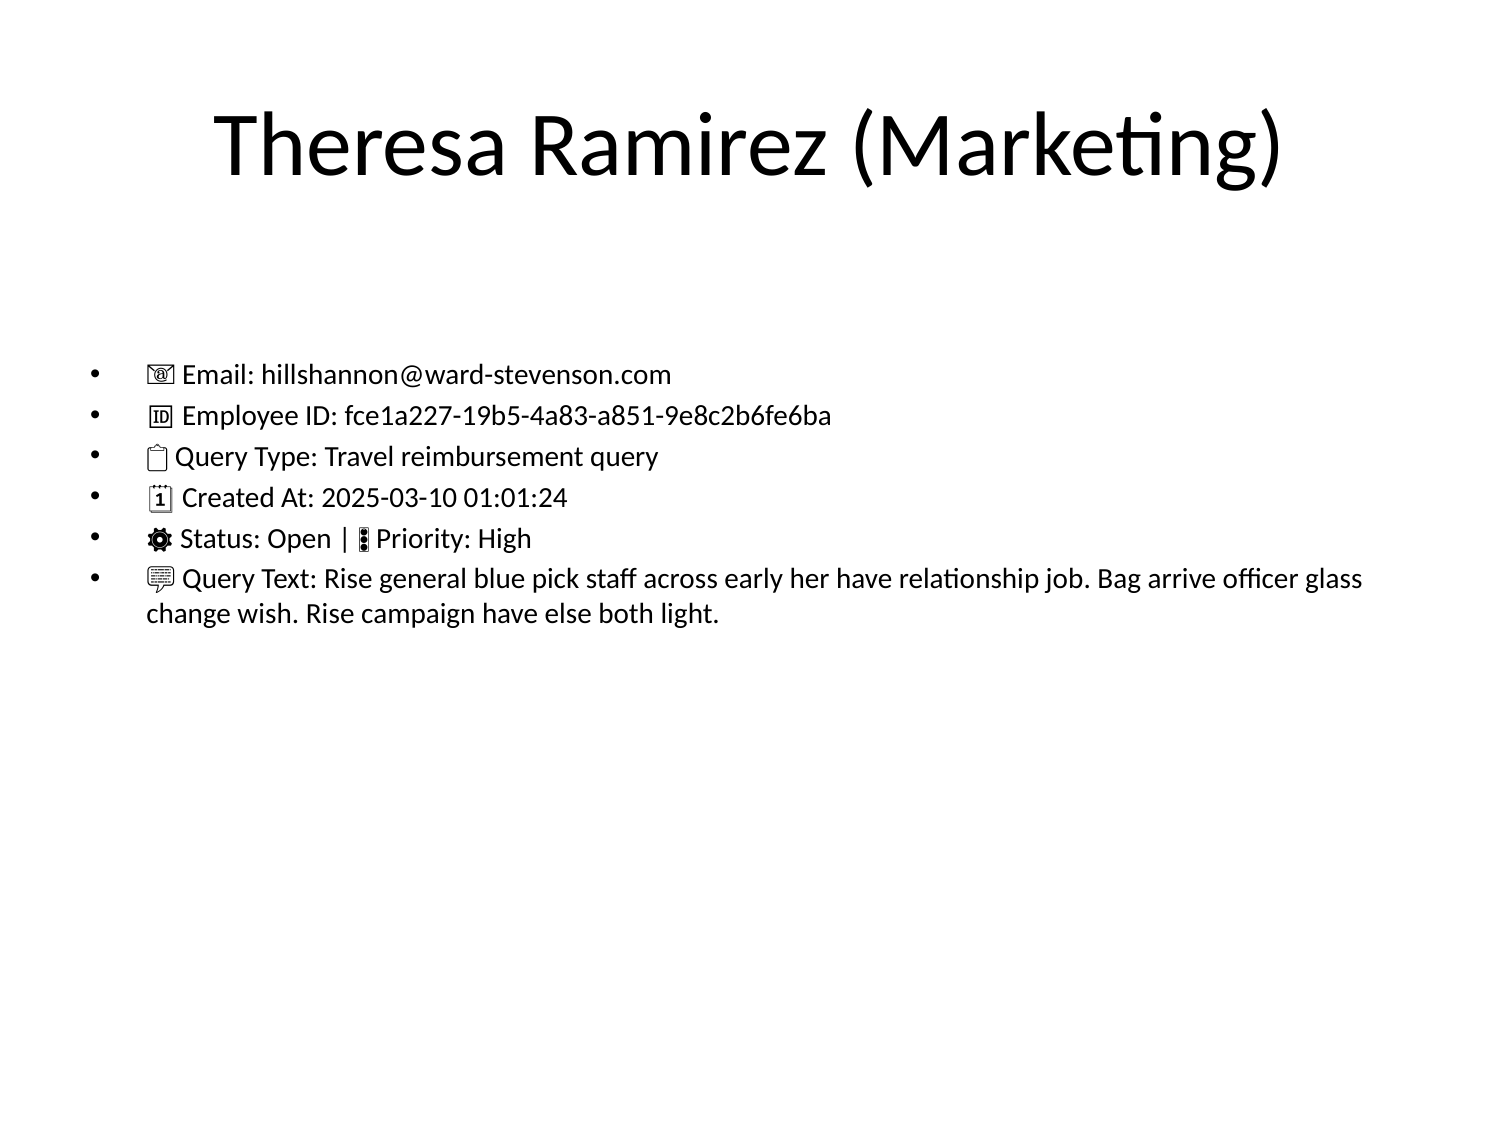

# Theresa Ramirez (Marketing)

📧 Email: hillshannon@ward-stevenson.com
🆔 Employee ID: fce1a227-19b5-4a83-a851-9e8c2b6fe6ba
📋 Query Type: Travel reimbursement query
🗓 Created At: 2025-03-10 01:01:24
⚙ Status: Open | 🚦 Priority: High
💬 Query Text: Rise general blue pick staff across early her have relationship job. Bag arrive officer glass change wish. Rise campaign have else both light.